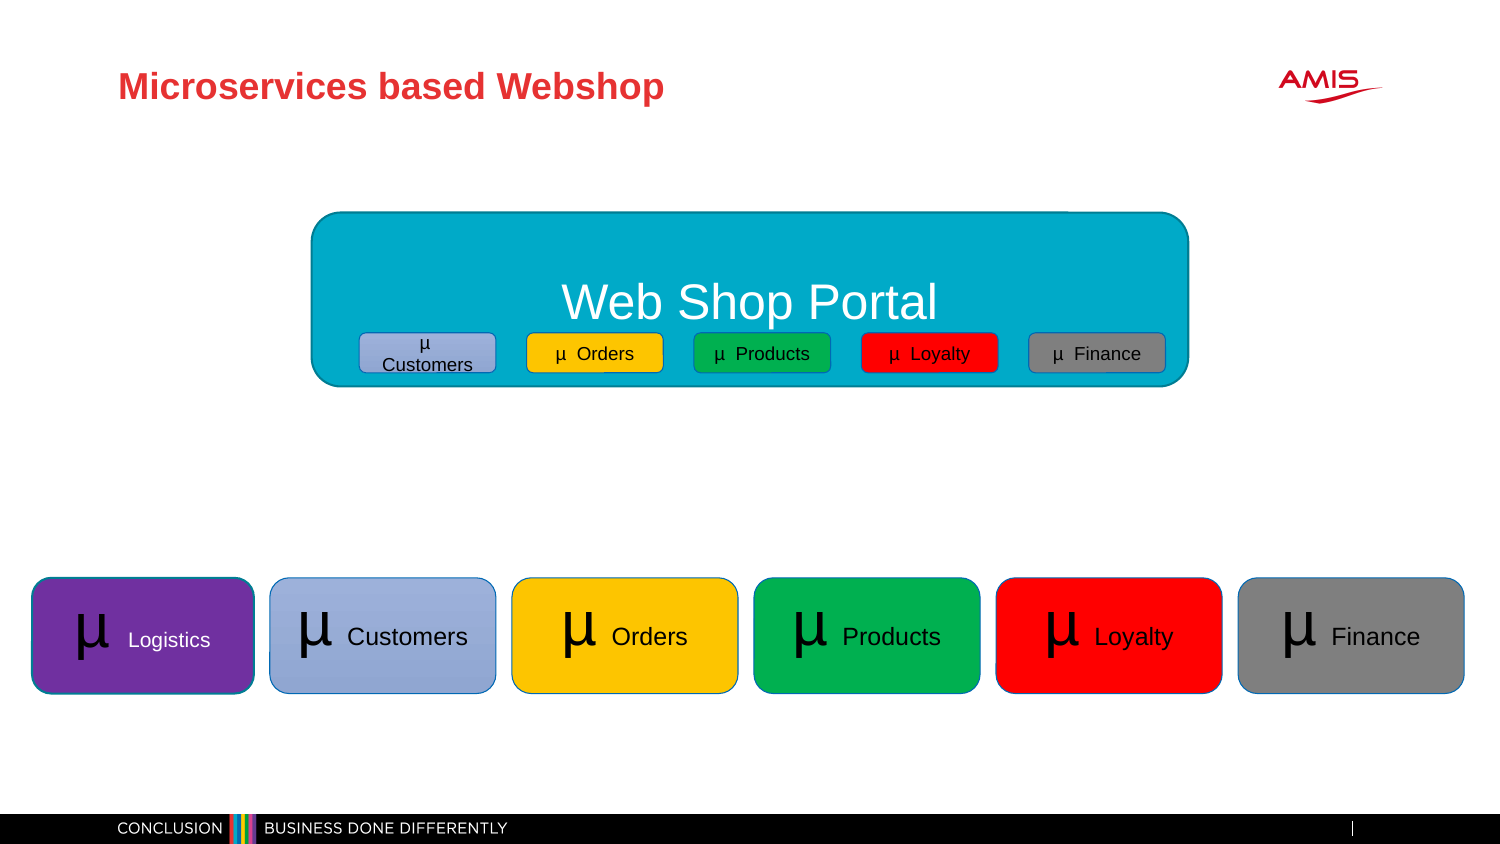

# Microservices based Webshop
Web Shop Portal
µ  Customers
µ  Orders
µ  Products
µ  Loyalty
µ  Finance
µ Logistics

µ  Customers

µ  Orders

µ  Products

µ  Loyalty

µ  Finance